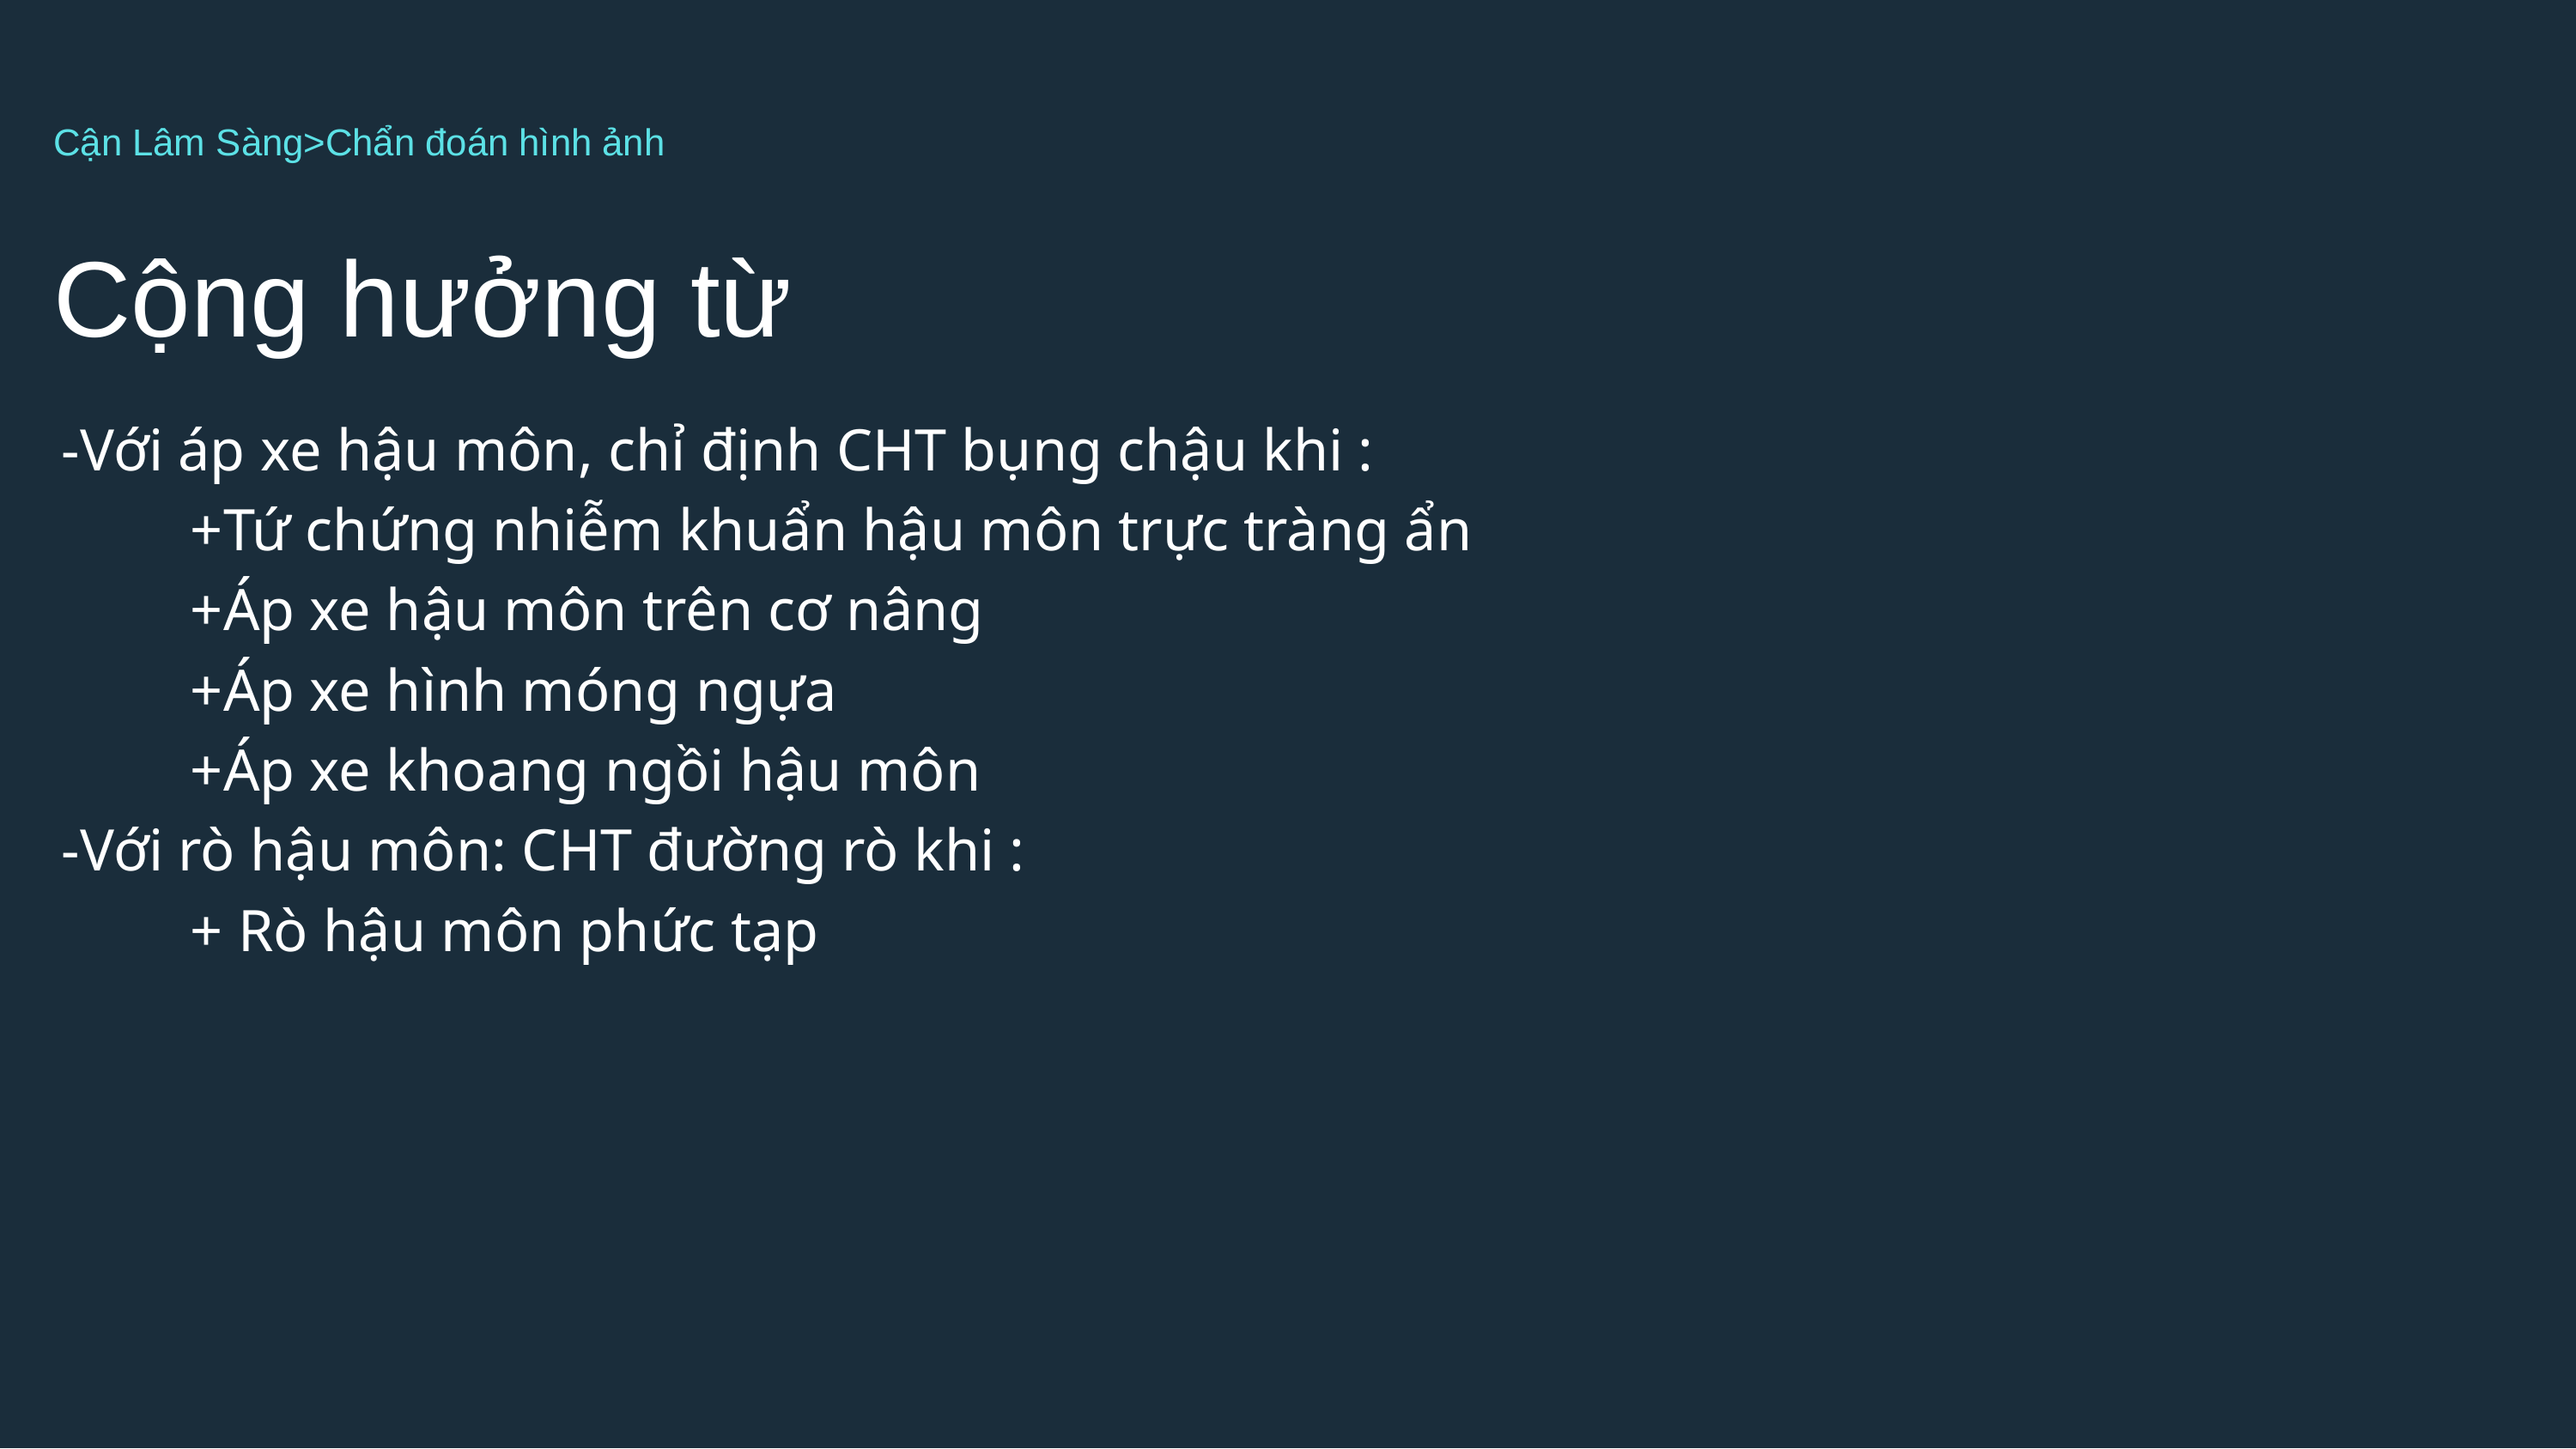

Cận Lâm Sàng>Chẩn đoán hình ảnh
Cộng hưởng từ
-Với áp xe hậu môn, chỉ định CHT bụng chậu khi :
	+Tứ chứng nhiễm khuẩn hậu môn trực tràng ẩn
	+Áp xe hậu môn trên cơ nâng
	+Áp xe hình móng ngựa
	+Áp xe khoang ngồi hậu môn
-Với rò hậu môn: CHT đường rò khi :
	+ Rò hậu môn phức tạp